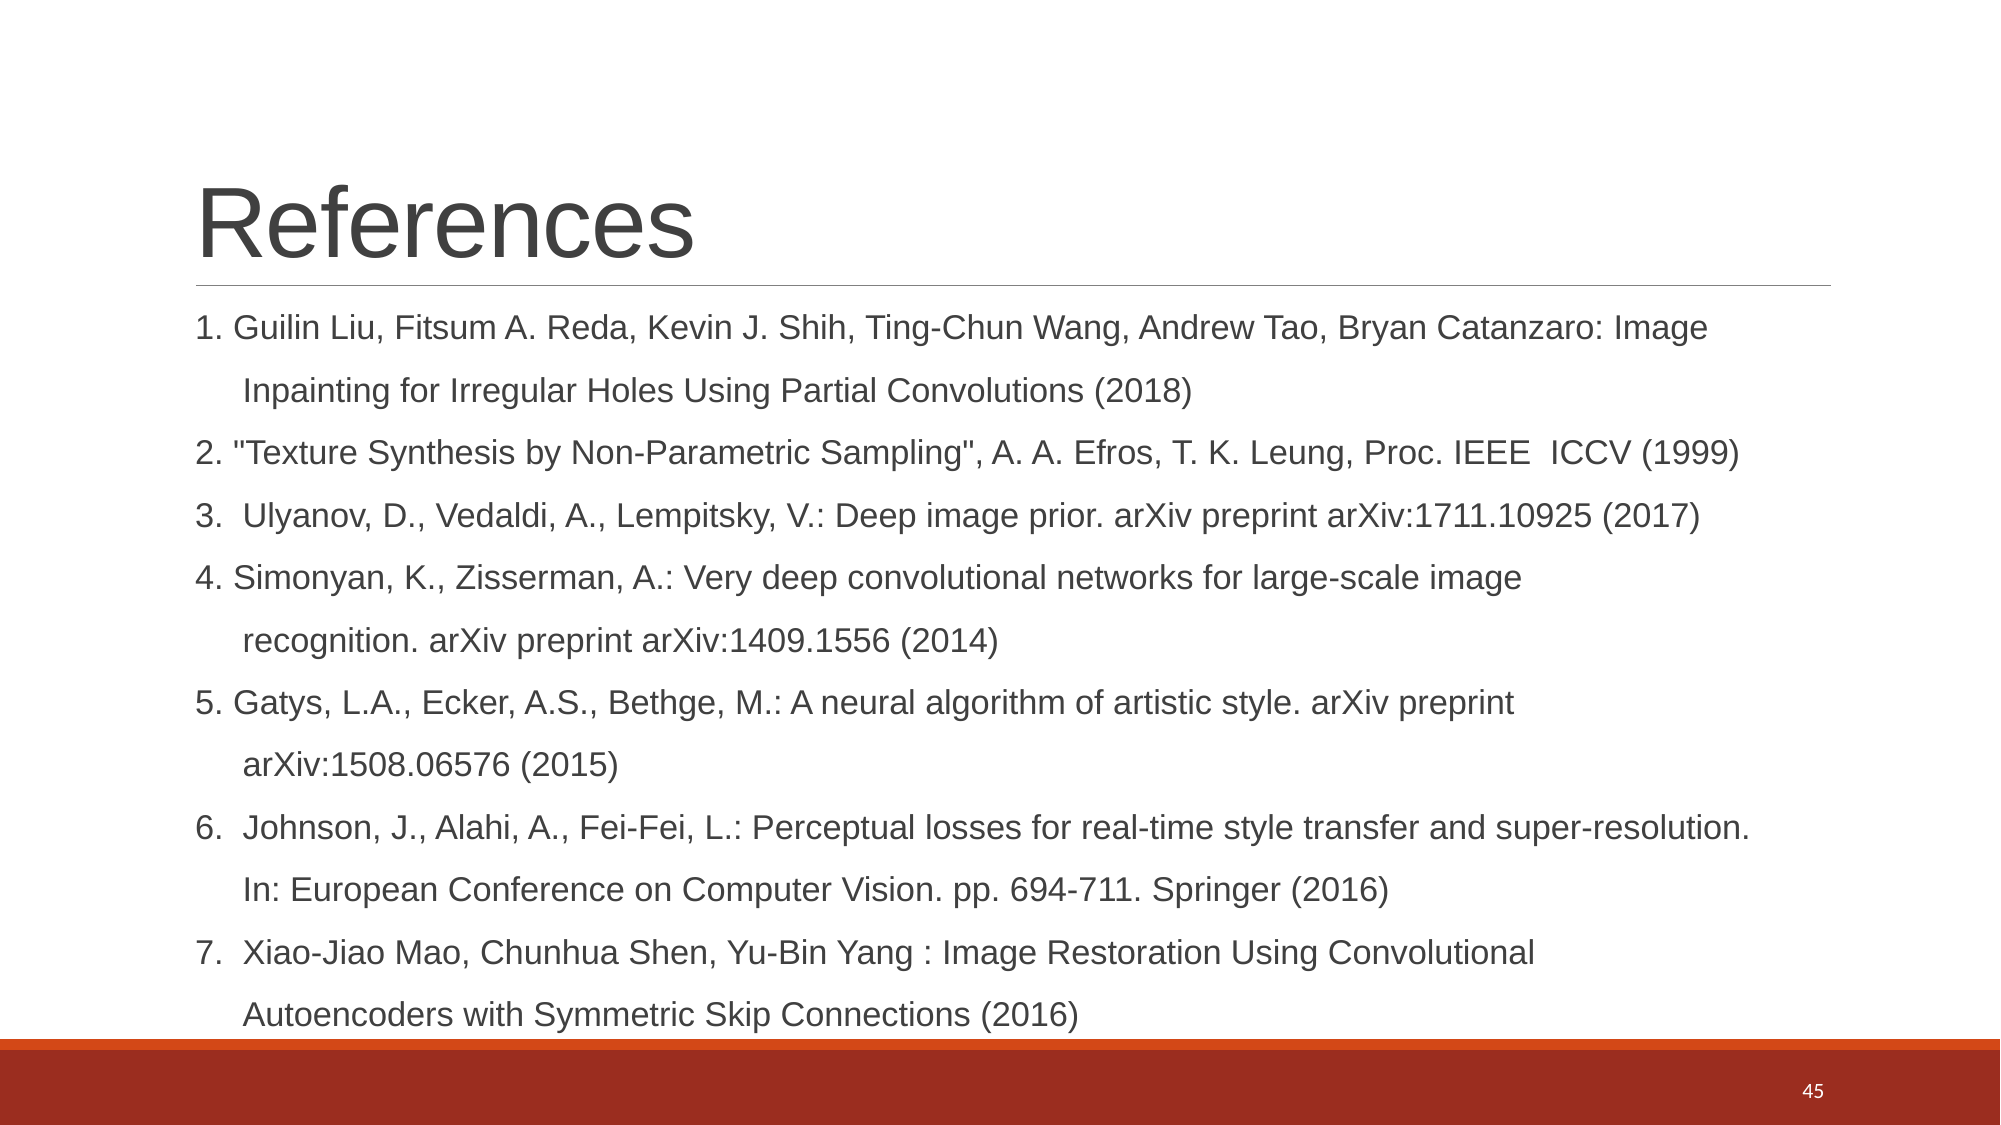

# References
1. Guilin Liu, Fitsum A. Reda, Kevin J. Shih, Ting-Chun Wang, Andrew Tao, Bryan Catanzaro: Image
     Inpainting for Irregular Holes Using Partial Convolutions (2018)
2. "Texture Synthesis by Non-Parametric Sampling", A. A. Efros, T. K. Leung, Proc. IEEE  ICCV (1999)
3.  Ulyanov, D., Vedaldi, A., Lempitsky, V.: Deep image prior. arXiv preprint arXiv:1711.10925 (2017)
4. Simonyan, K., Zisserman, A.: Very deep convolutional networks for large-scale image
     recognition. arXiv preprint arXiv:1409.1556 (2014)
5. Gatys, L.A., Ecker, A.S., Bethge, M.: A neural algorithm of artistic style. arXiv preprint
     arXiv:1508.06576 (2015)
6.  Johnson, J., Alahi, A., Fei-Fei, L.: Perceptual losses for real-time style transfer and super-resolution.
     In: European Conference on Computer Vision. pp. 694-711. Springer (2016)
7.  Xiao-Jiao Mao, Chunhua Shen, Yu-Bin Yang : Image Restoration Using Convolutional
     Autoencoders with Symmetric Skip Connections (2016)

45